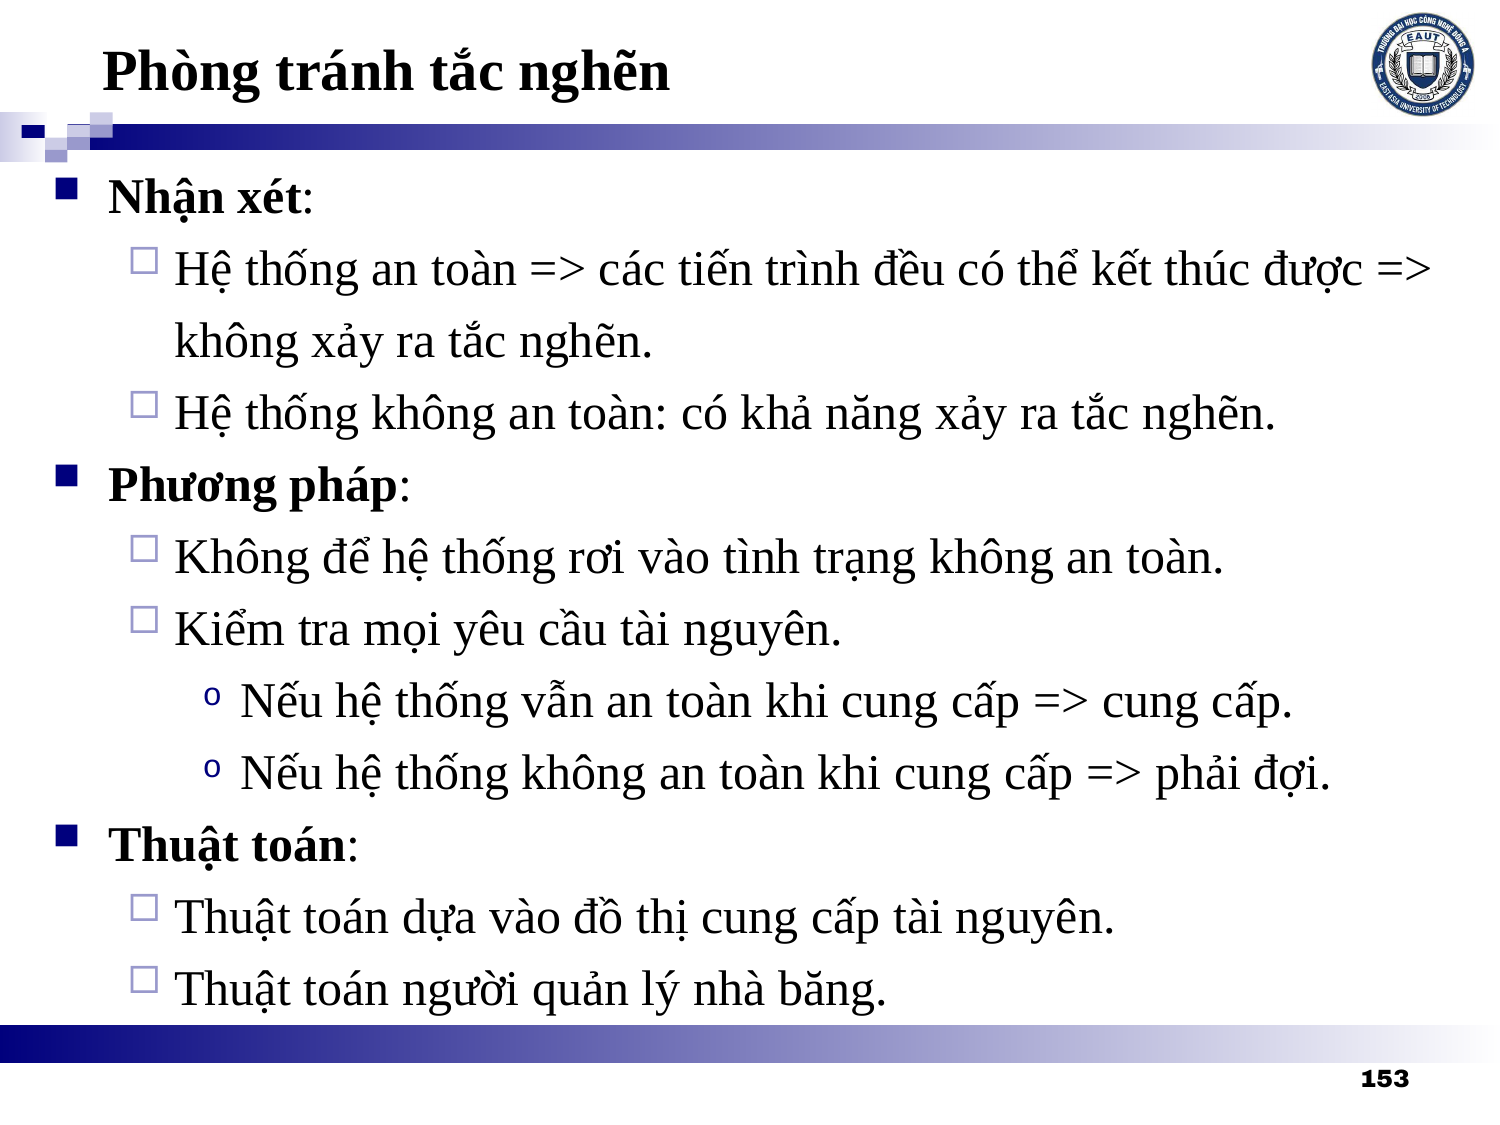

# Phòng tránh tắc nghẽn
Nhận xét:
Hệ thống an toàn => các tiến trình đều có thể kết thúc được => không xảy ra tắc nghẽn.
Hệ thống không an toàn: có khả năng xảy ra tắc nghẽn.
Phương pháp:
Không để hệ thống rơi vào tình trạng không an toàn.
Kiểm tra mọi yêu cầu tài nguyên.
Nếu hệ thống vẫn an toàn khi cung cấp => cung cấp.
Nếu hệ thống không an toàn khi cung cấp => phải đợi.
Thuật toán:
Thuật toán dựa vào đồ thị cung cấp tài nguyên.
Thuật toán người quản lý nhà băng.
153